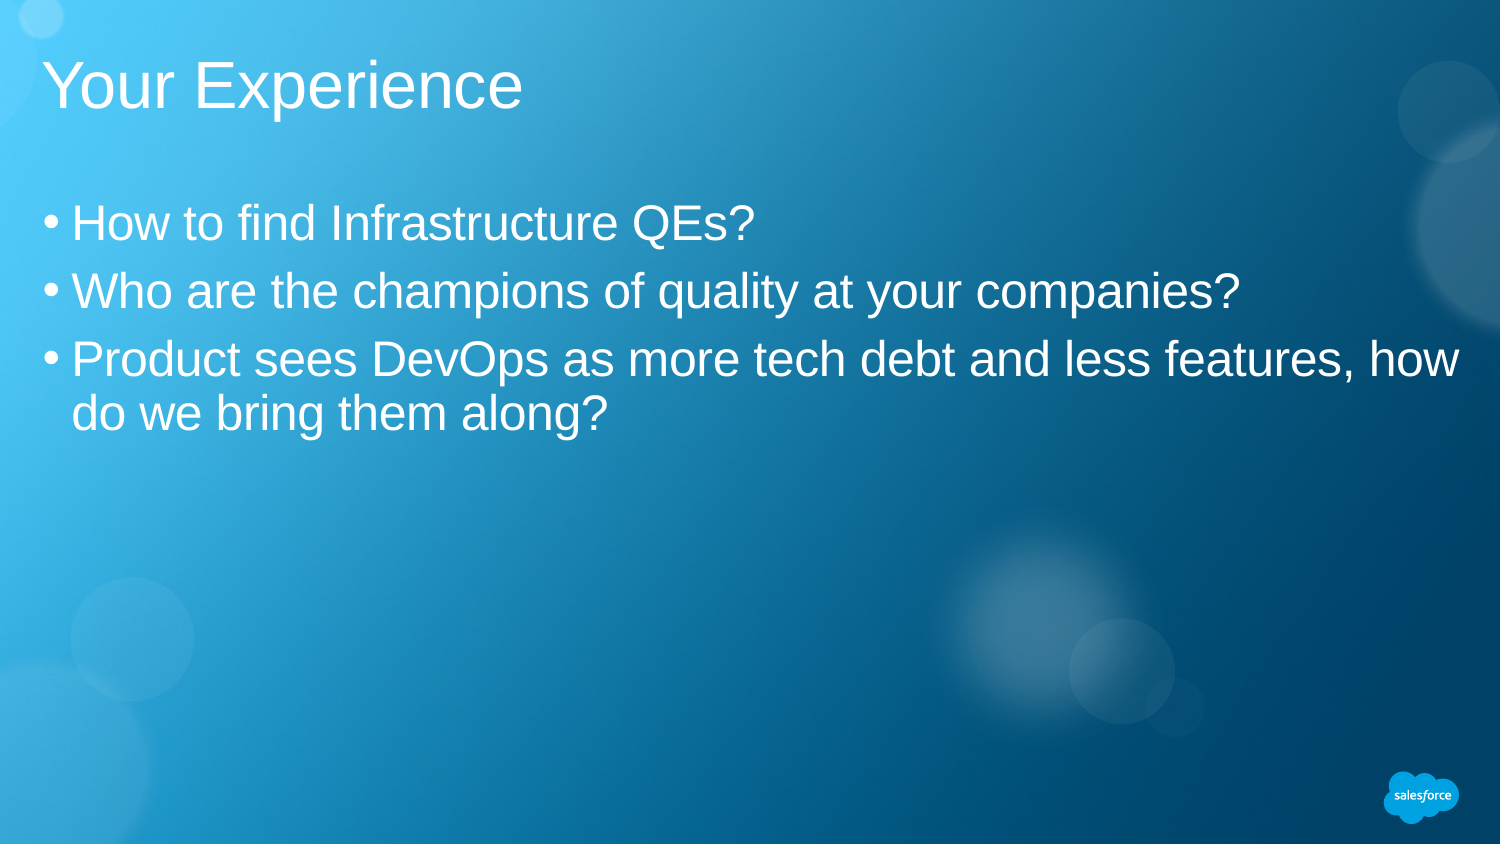

# Your Experience

How to find Infrastructure QEs?
Who are the champions of quality at your companies?
Product sees DevOps as more tech debt and less features, how do we bring them along?